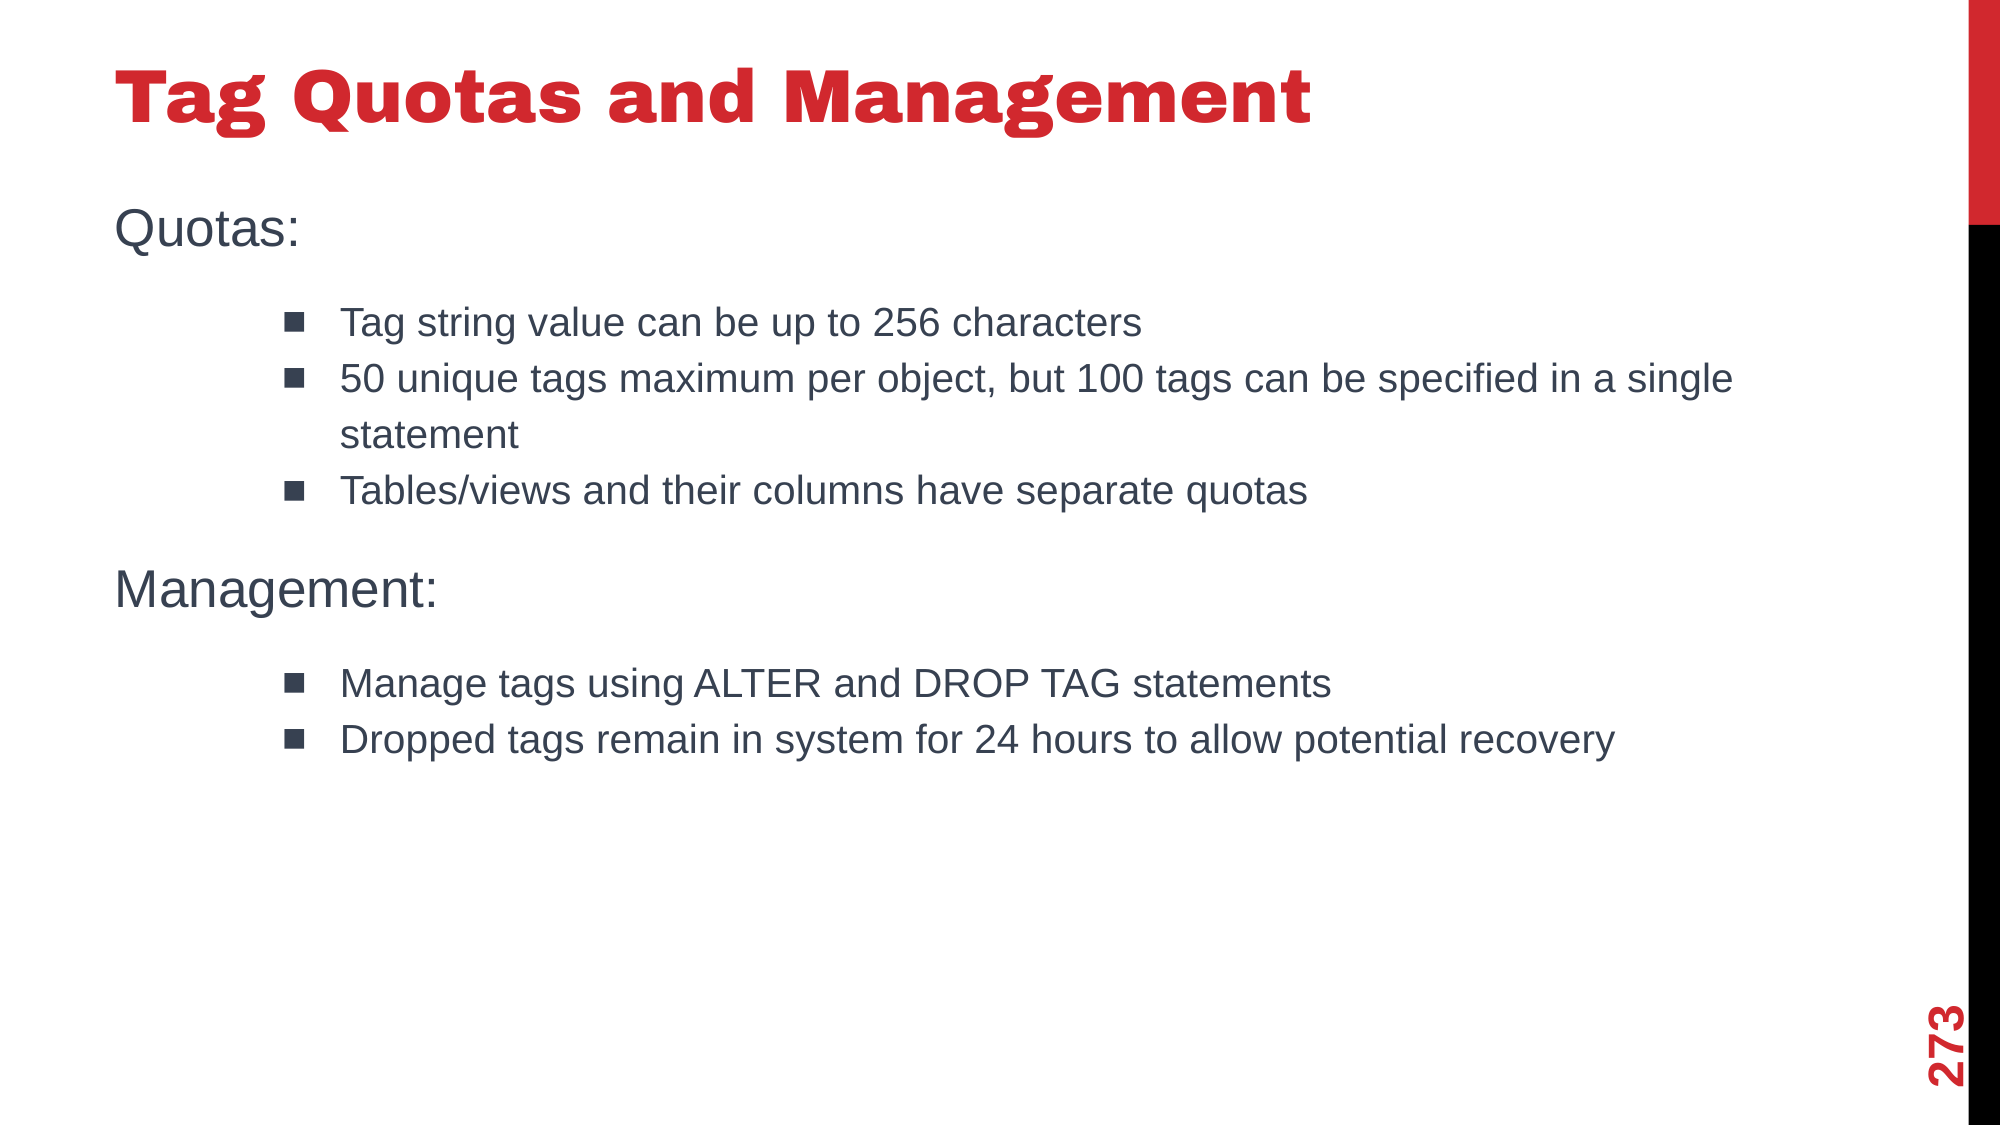

# Tag Quotas and Management
Quotas:
Tag string value can be up to 256 characters
50 unique tags maximum per object, but 100 tags can be specified in a single statement
Tables/views and their columns have separate quotas
Management:
Manage tags using ALTER and DROP TAG statements
Dropped tags remain in system for 24 hours to allow potential recovery

273